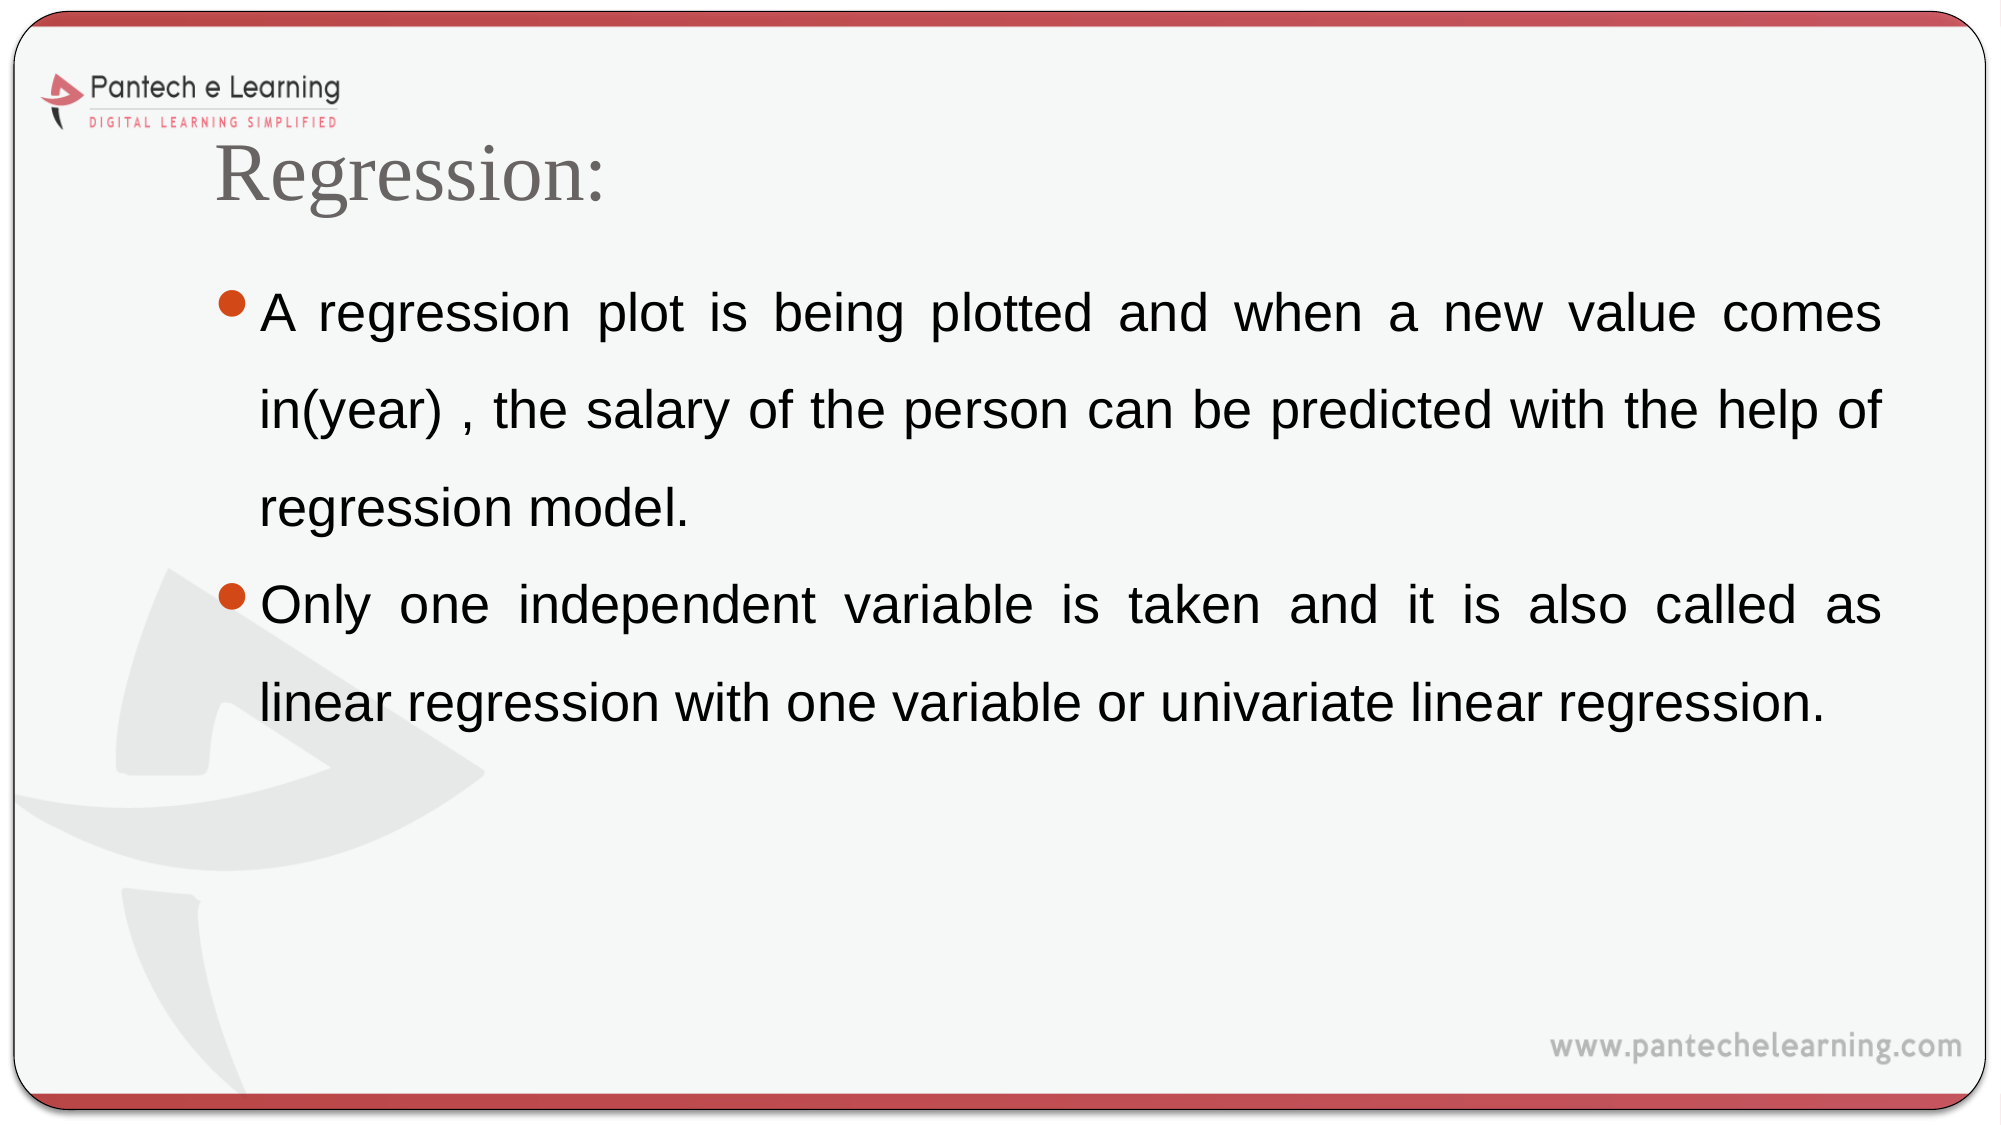

# Regression:
A regression plot is being plotted and when a new value comes in(year) , the salary of the person can be predicted with the help of regression model.
Only one independent variable is taken and it is also called as linear regression with one variable or univariate linear regression.